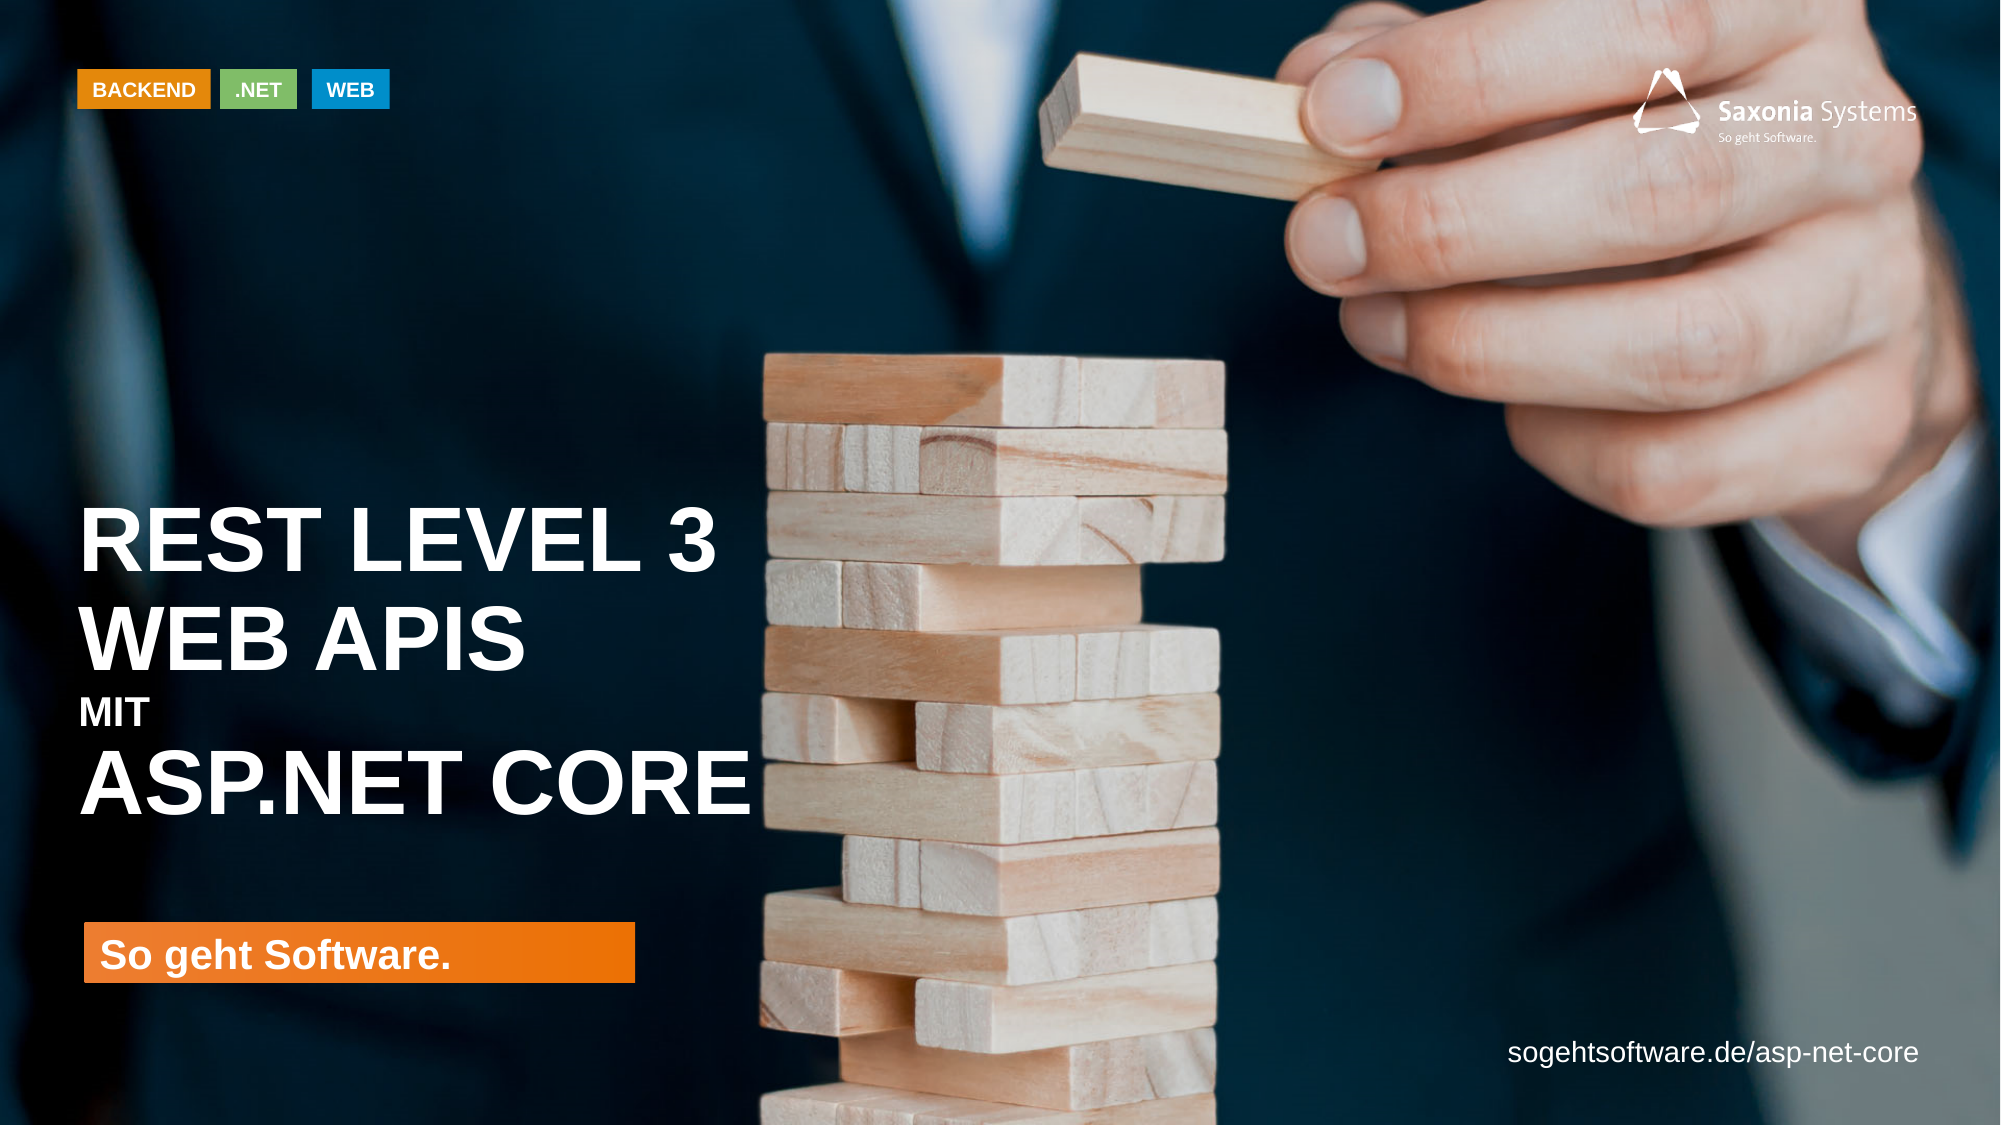

# REST level 3 Web APIs mit ASP.NET Core